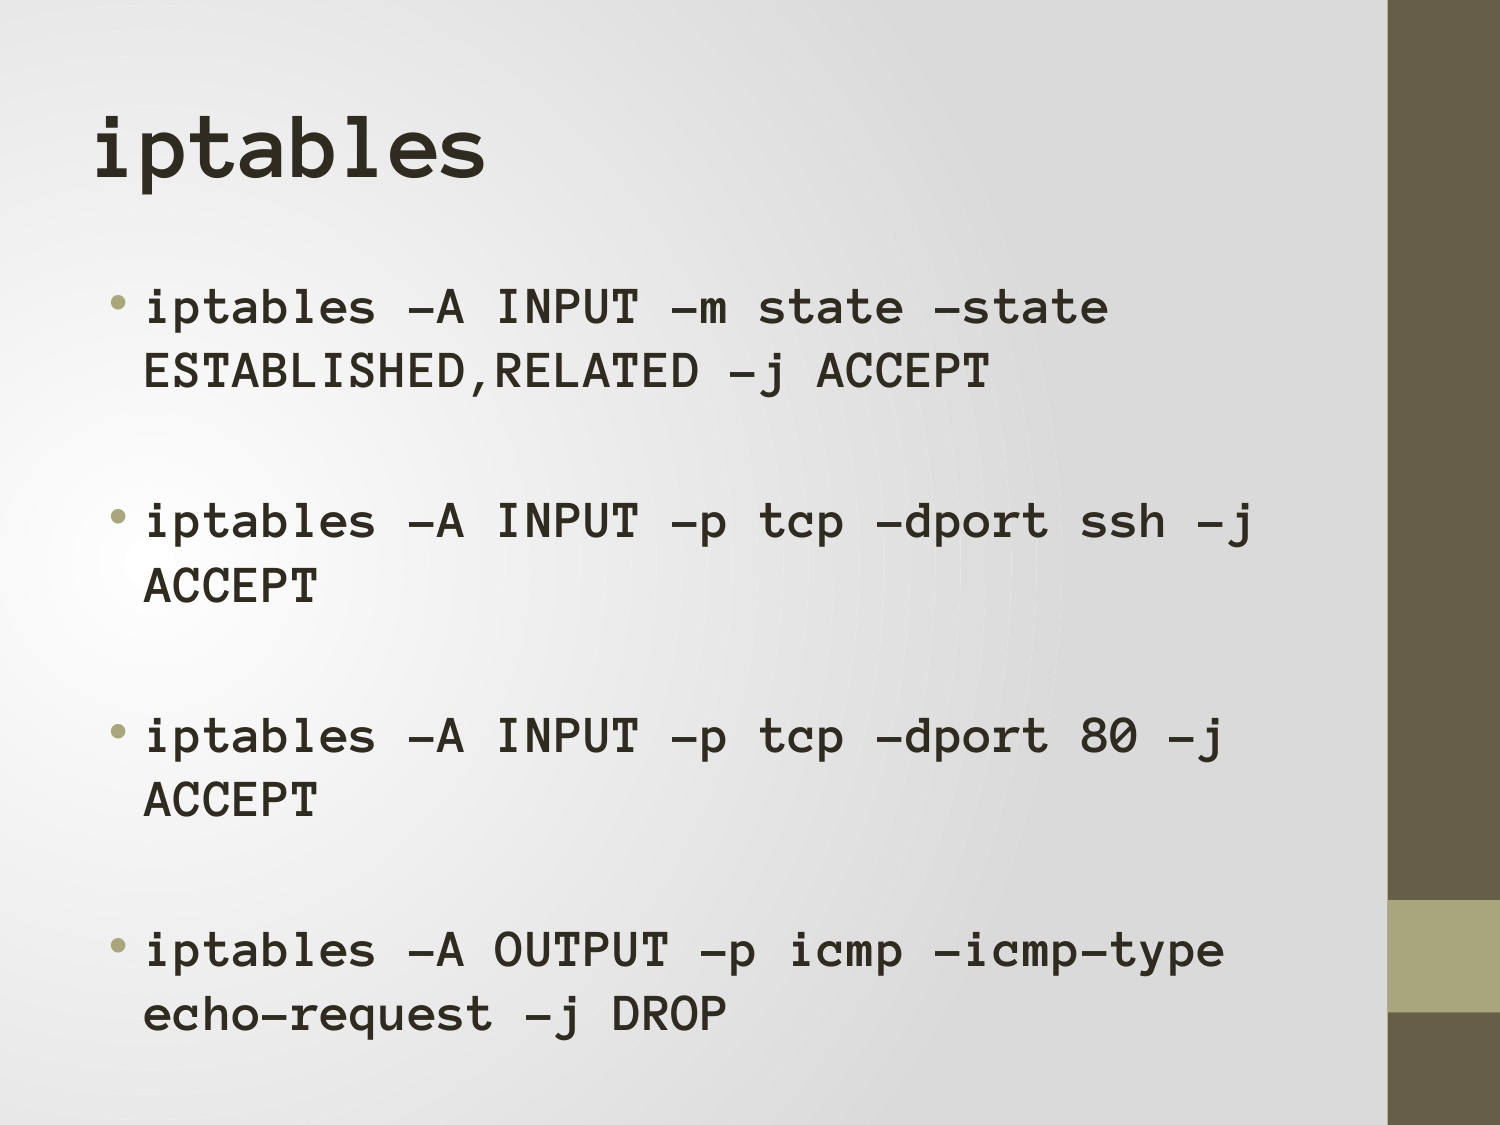

# iptables
iptables –A INPUT –m state –state ESTABLISHED,RELATED –j ACCEPT

iptables –A INPUT –p tcp –dport ssh –j ACCEPT

iptables –A INPUT –p tcp –dport 80 –j ACCEPT

iptables –A OUTPUT –p icmp –icmp-type echo-request –j DROP